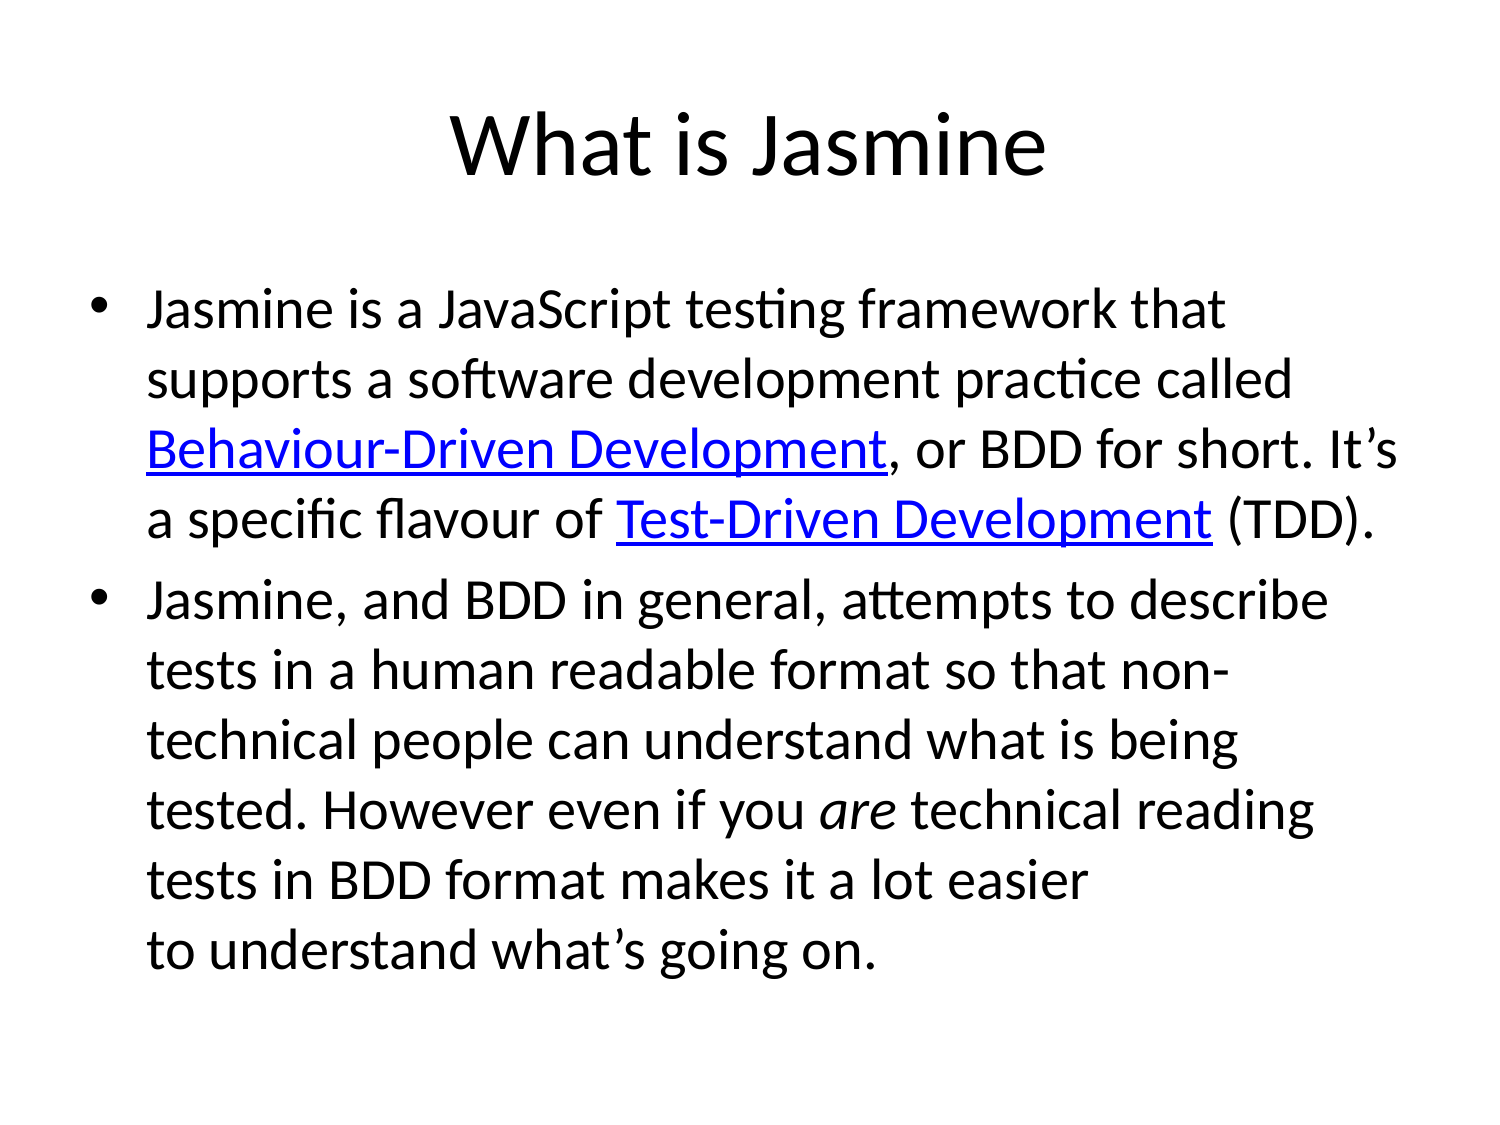

# What is Jasmine
Jasmine is a JavaScript testing framework that supports a software development practice called Behaviour-Driven Development, or BDD for short. It’s a specific flavour of Test-Driven Development (TDD).
Jasmine, and BDD in general, attempts to describe tests in a human readable format so that non-technical people can understand what is being tested. However even if you are technical reading tests in BDD format makes it a lot easier to understand what’s going on.